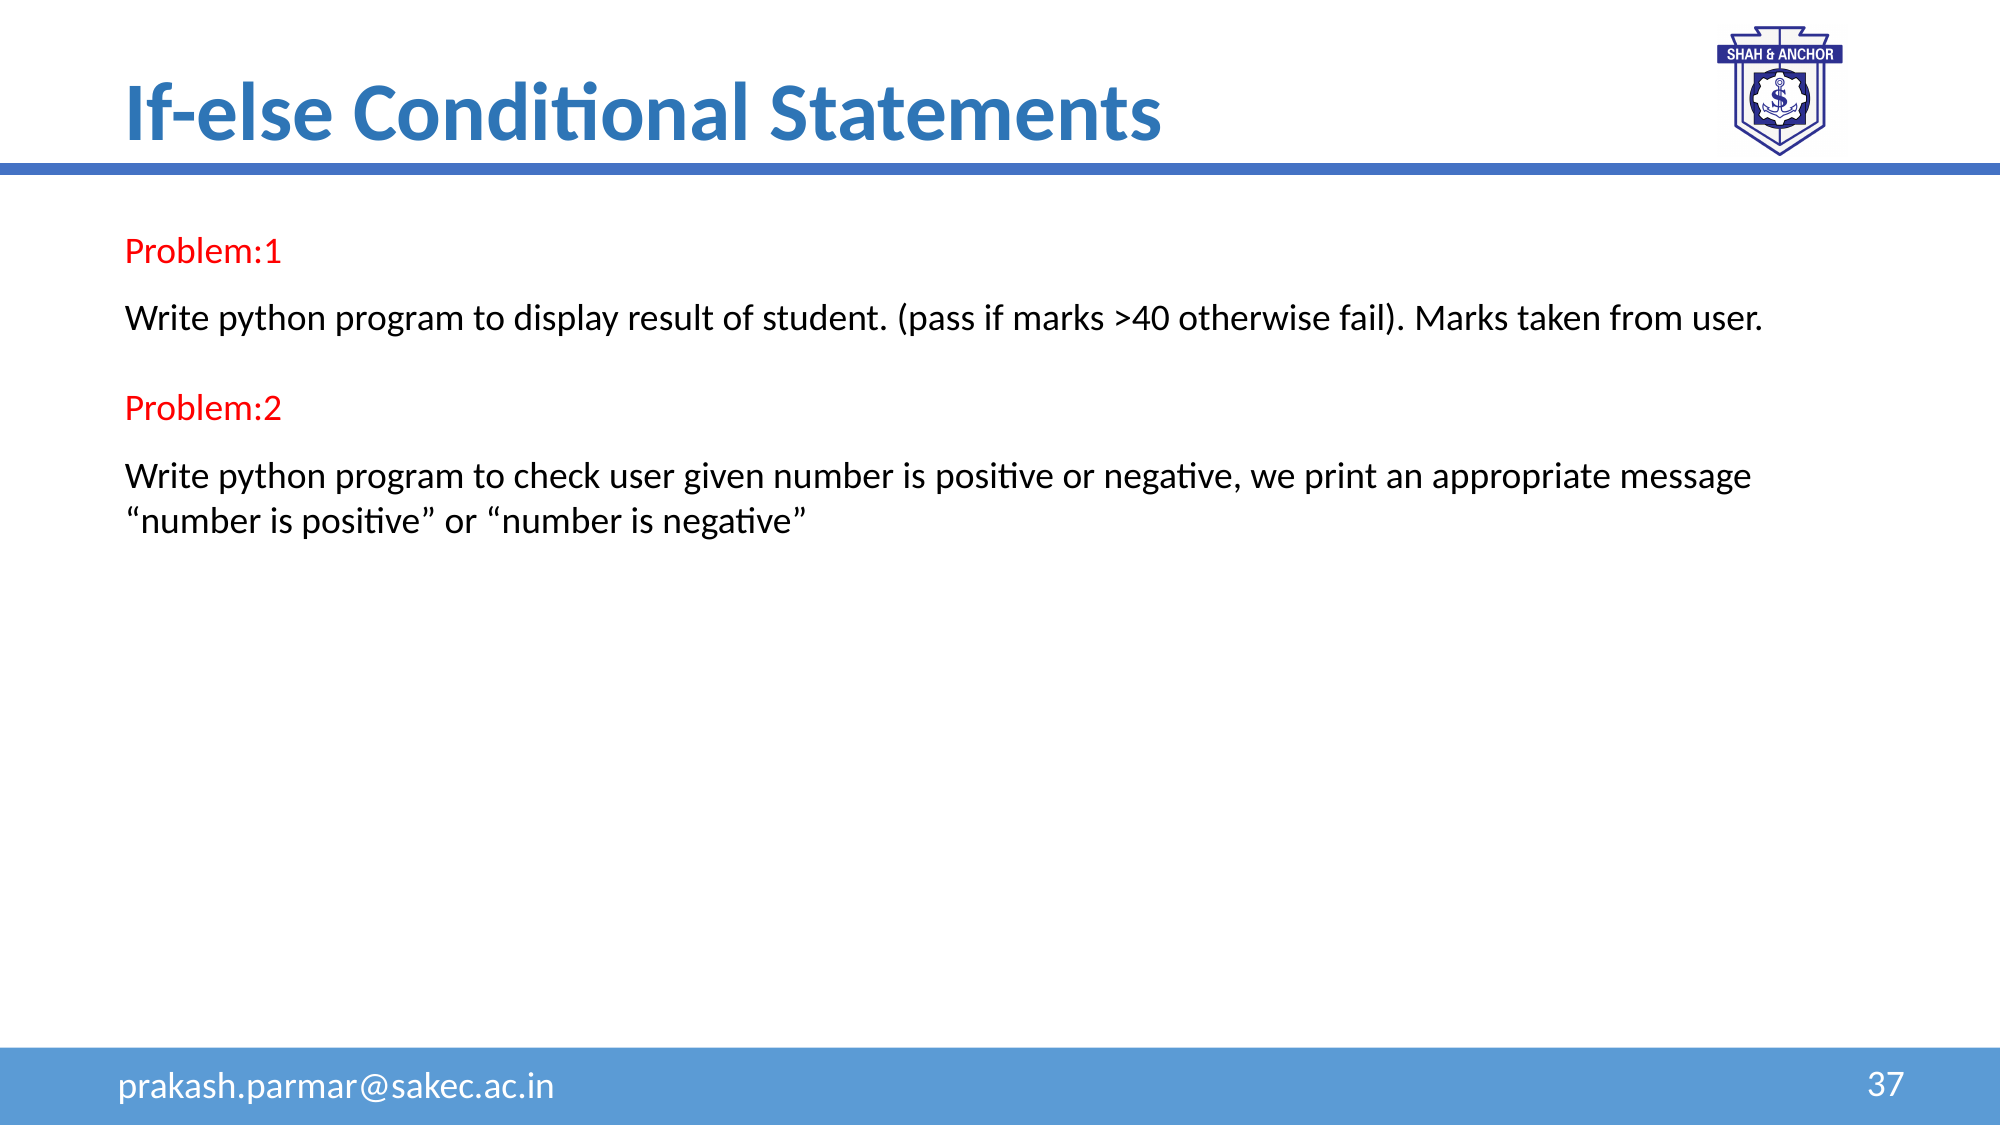

If-else Conditional Statements
Problem:1

Write python program to display result of student. (pass if marks >40 otherwise fail). Marks taken from user.

Problem:2

Write python program to check user given number is positive or negative, we print an appropriate message “number is positive” or “number is negative”
37
prakash.parmar@sakec.ac.in